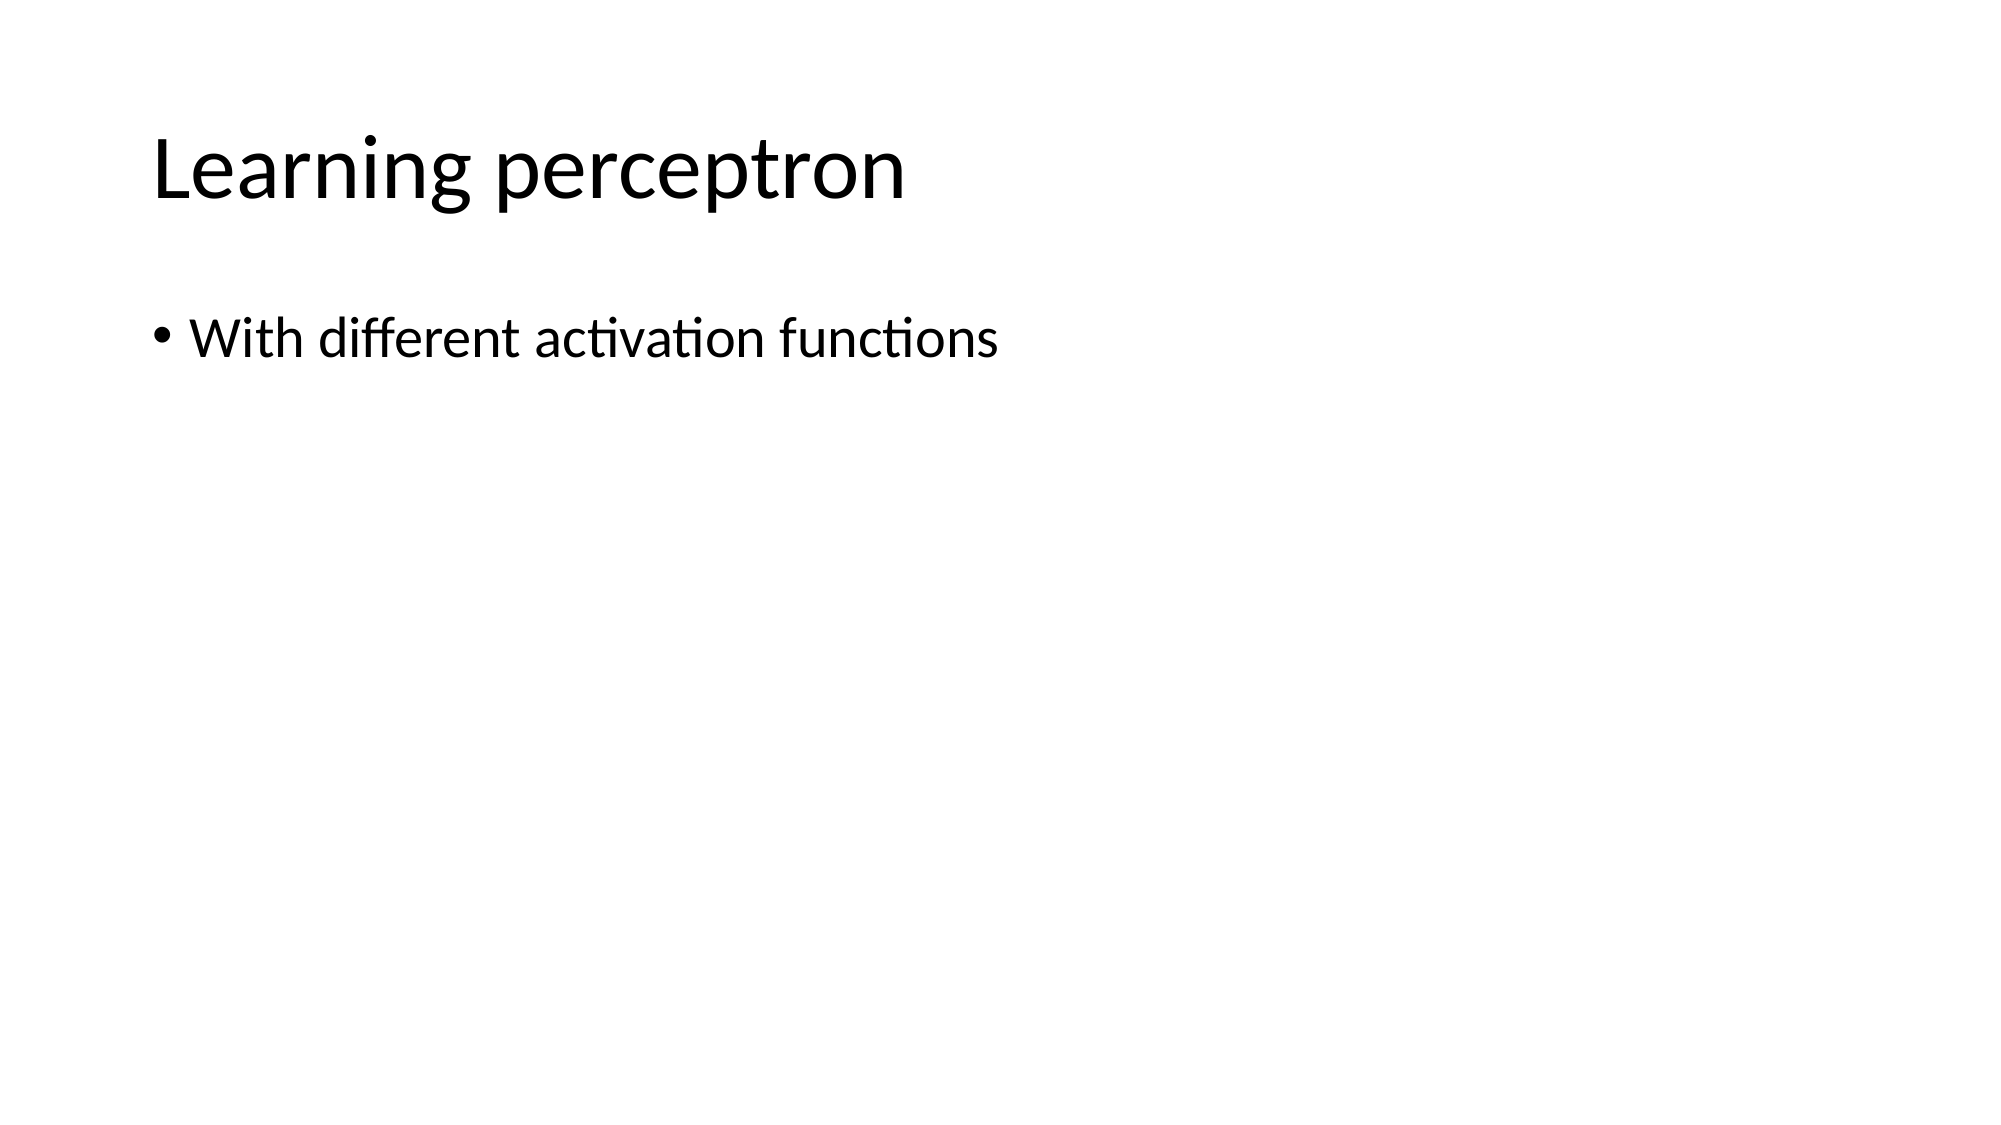

# Learning perceptron
With different activation functions